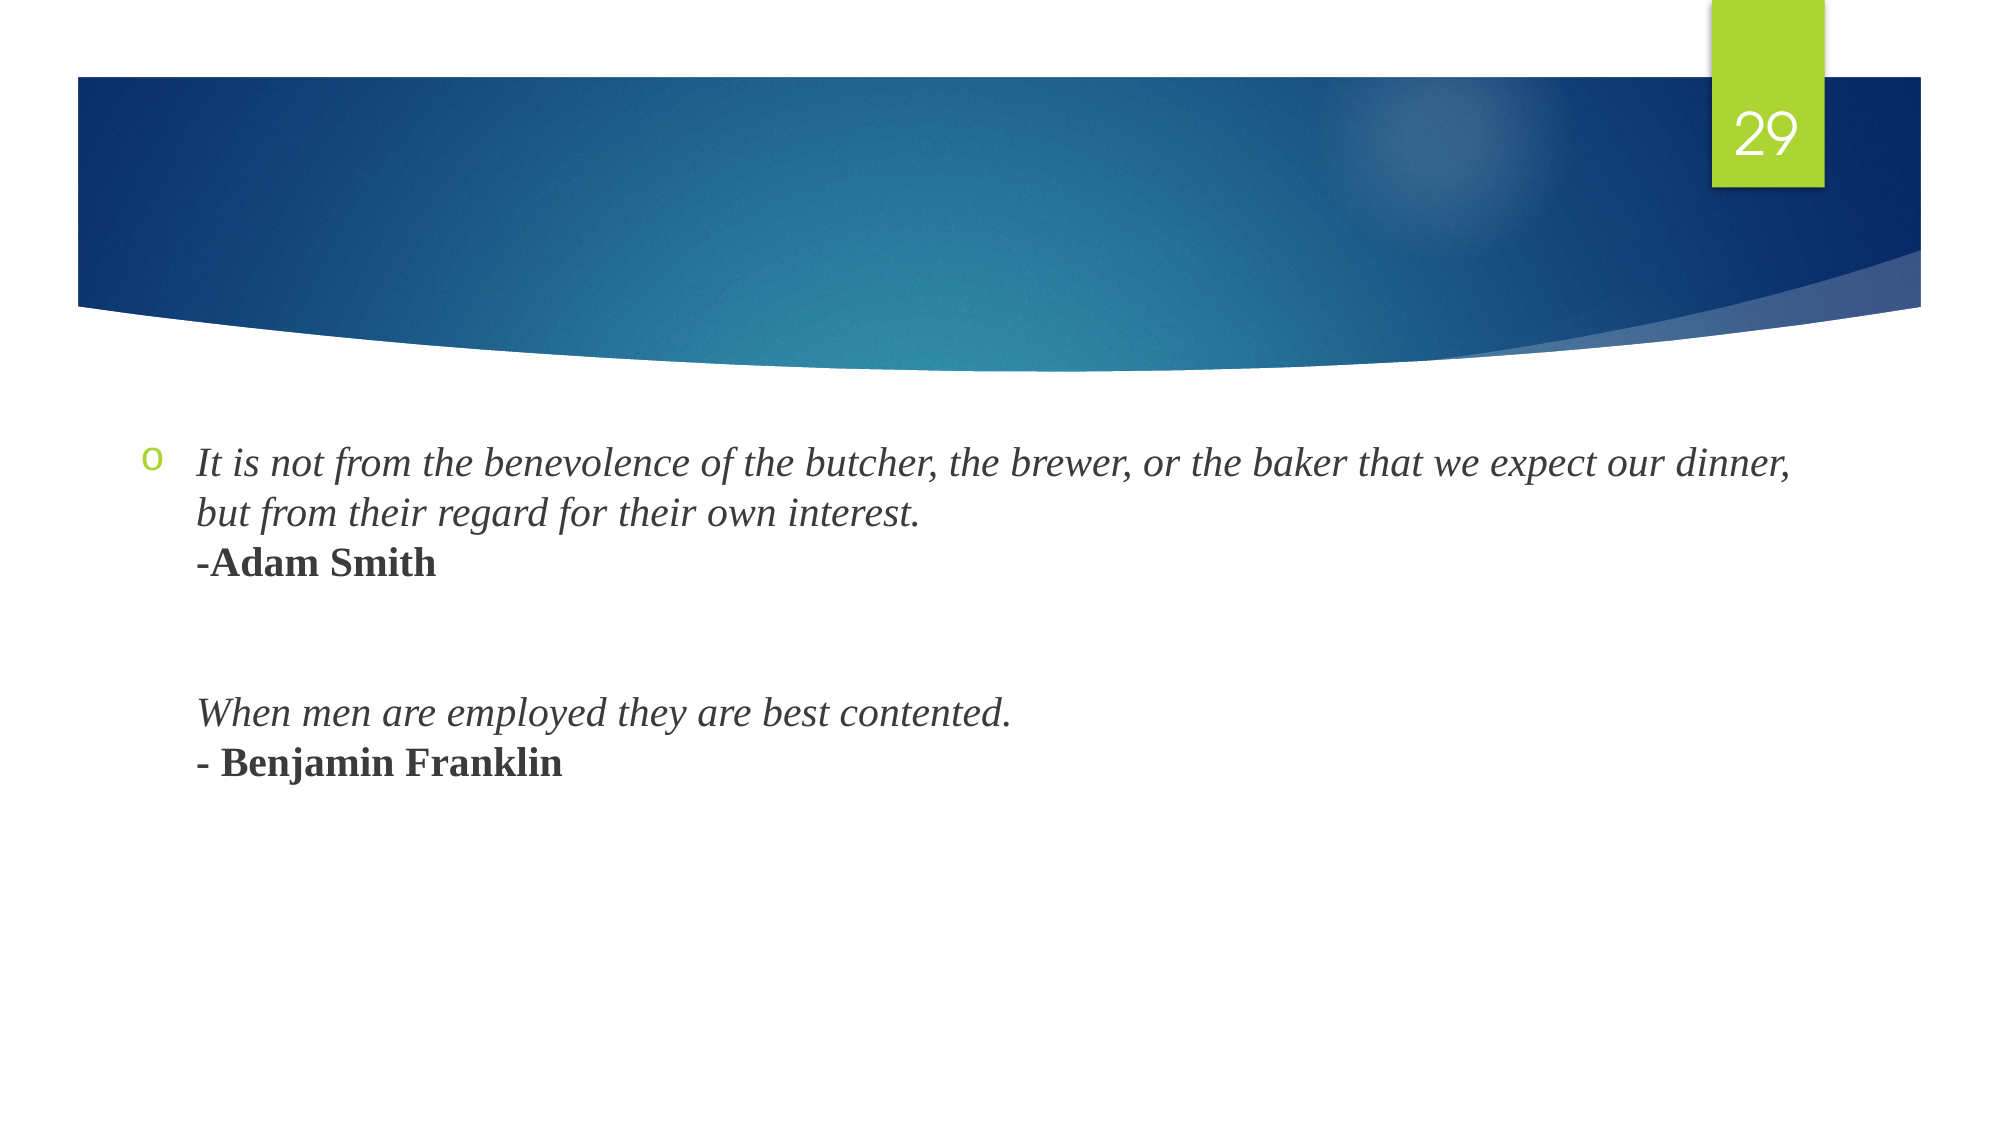

29
It is not from the benevolence of the butcher, the brewer, or the baker that we expect our dinner, but from their regard for their own interest.
-Adam Smith
When men are employed they are best contented.
- Benjamin Franklin